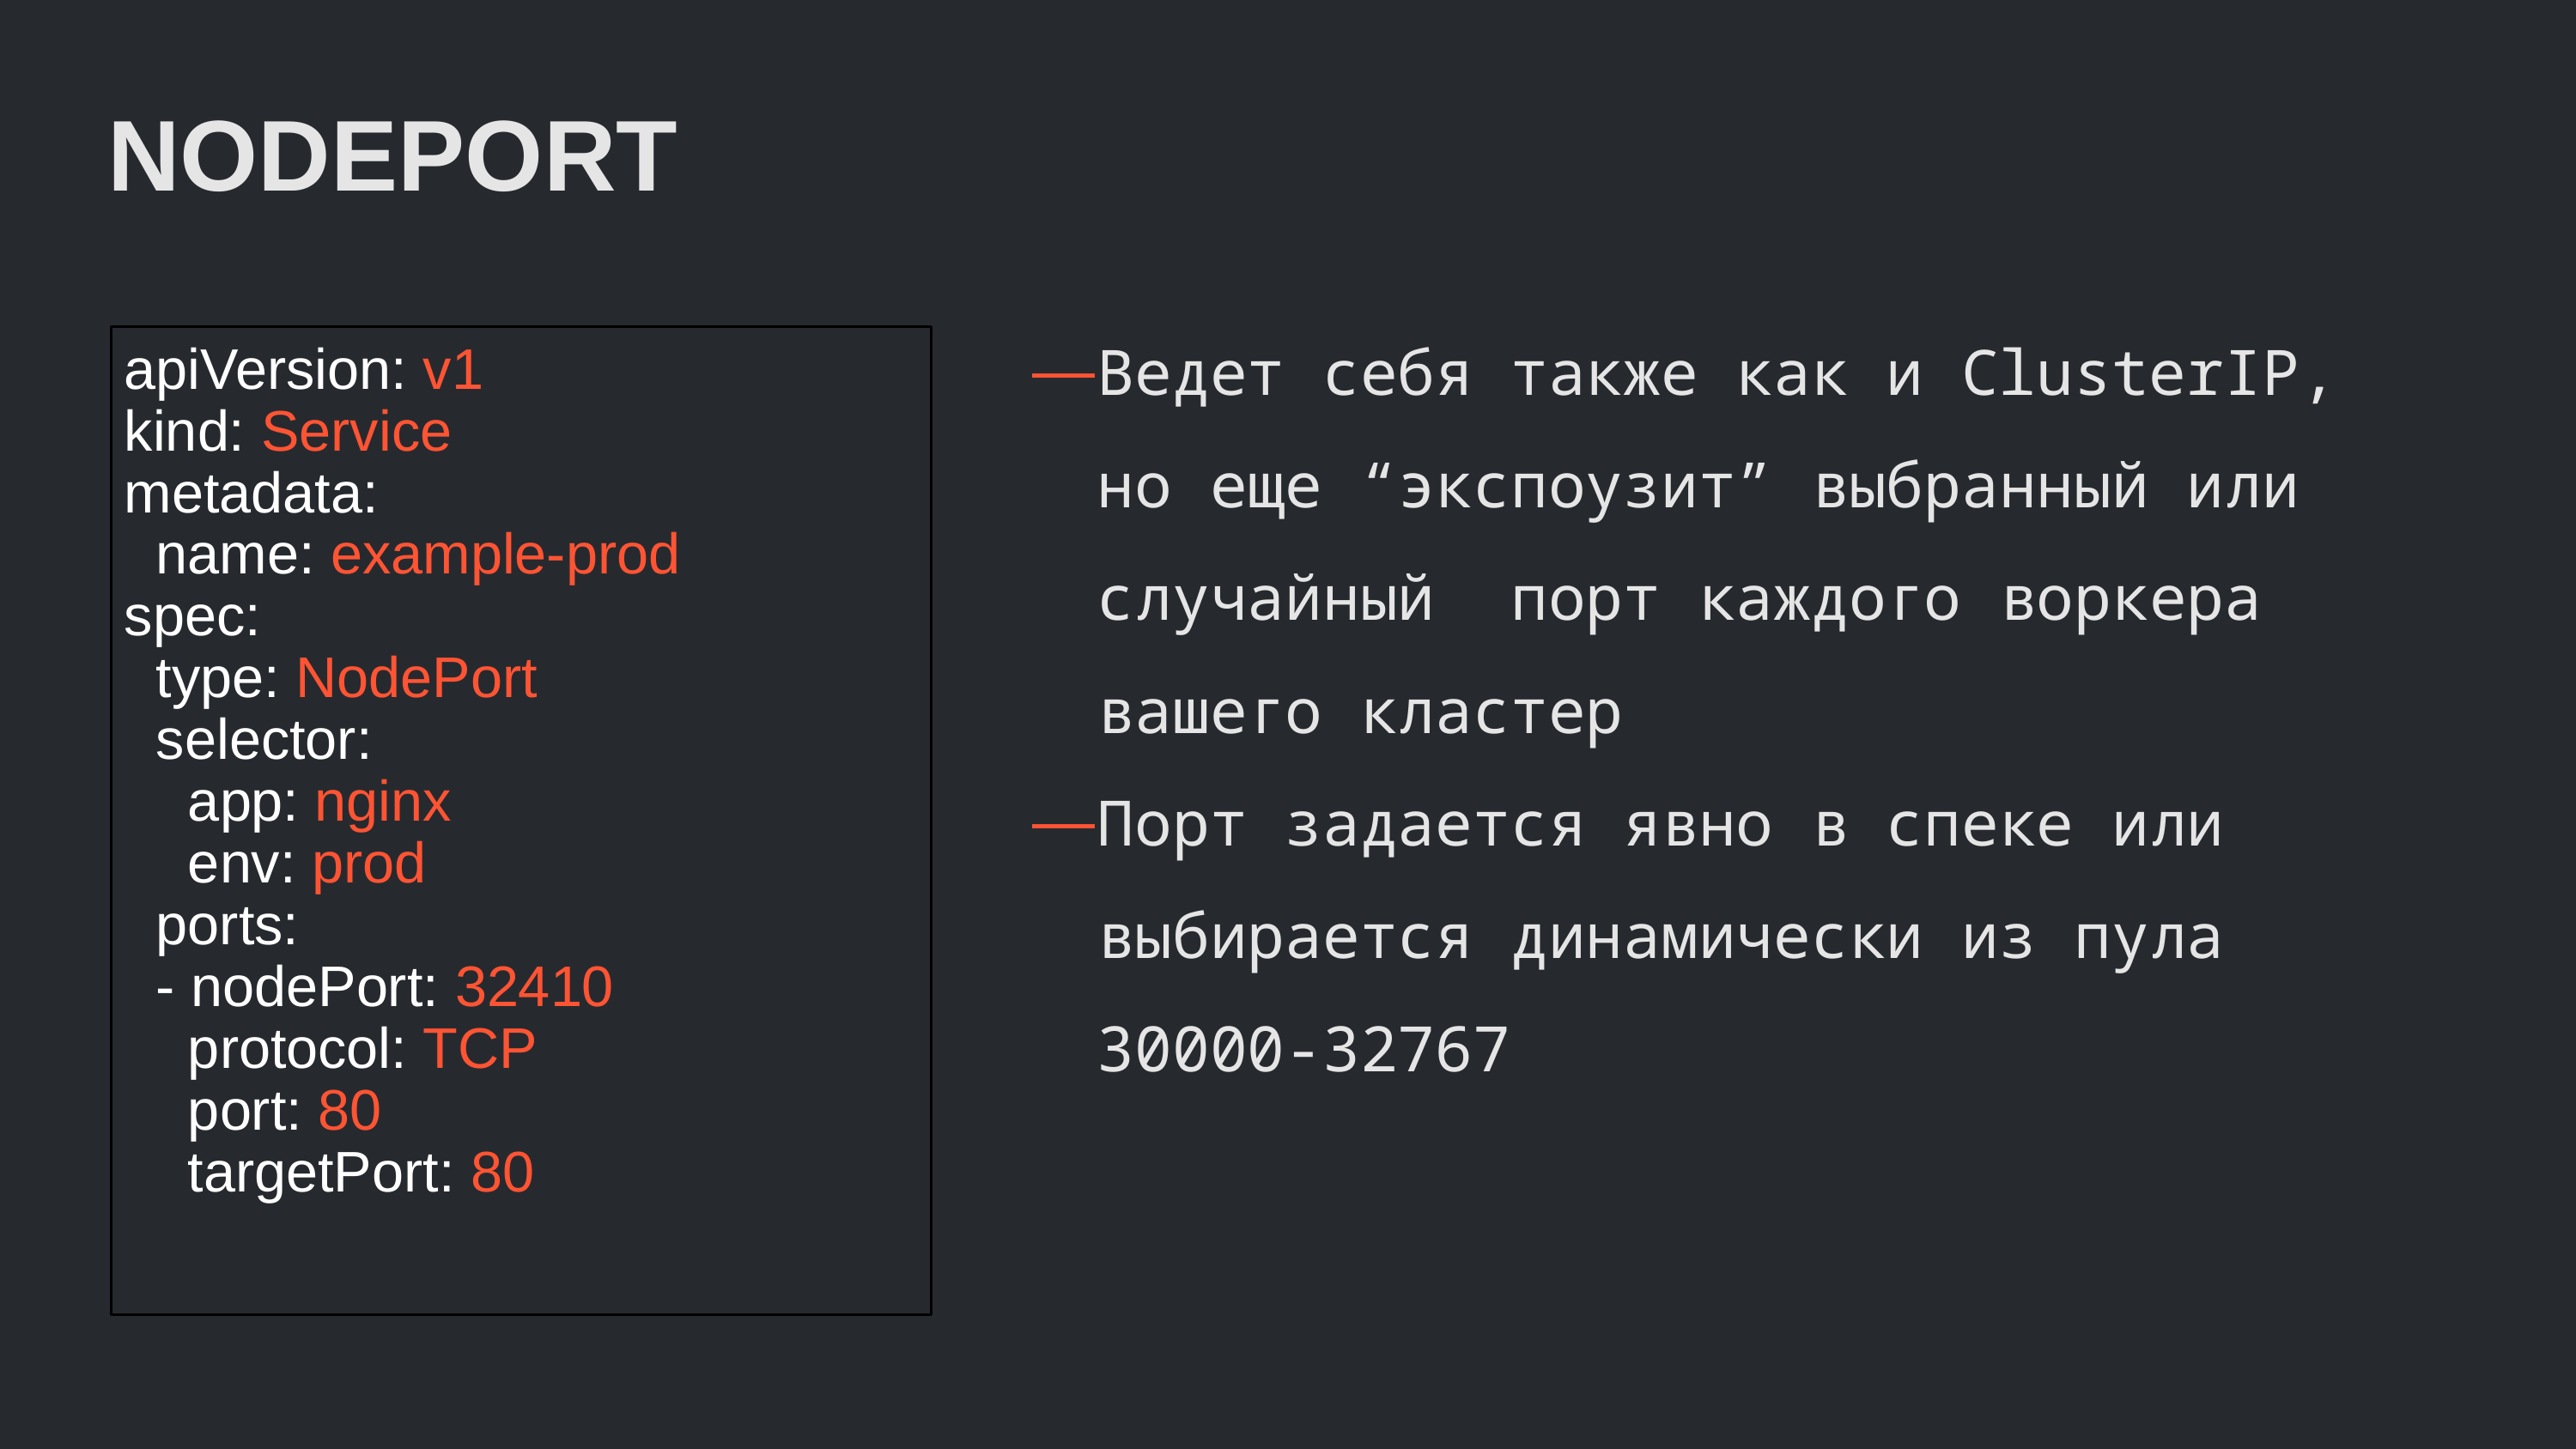

NODEPORT
Ведет себя также как и ClusterIP, но еще “экспоузит” выбранный или случайный  порт каждого воркера вашего кластер
Порт задается явно в спеке или выбирается динамически из пула 30000-32767
apiVersion: v1
kind: Service
metadata:
  name: example-prod
spec:
  type: NodePort
  selector:
    app: nginx
    env: prod
  ports:
  - nodePort: 32410
    protocol: TCP
    port: 80
    targetPort: 80